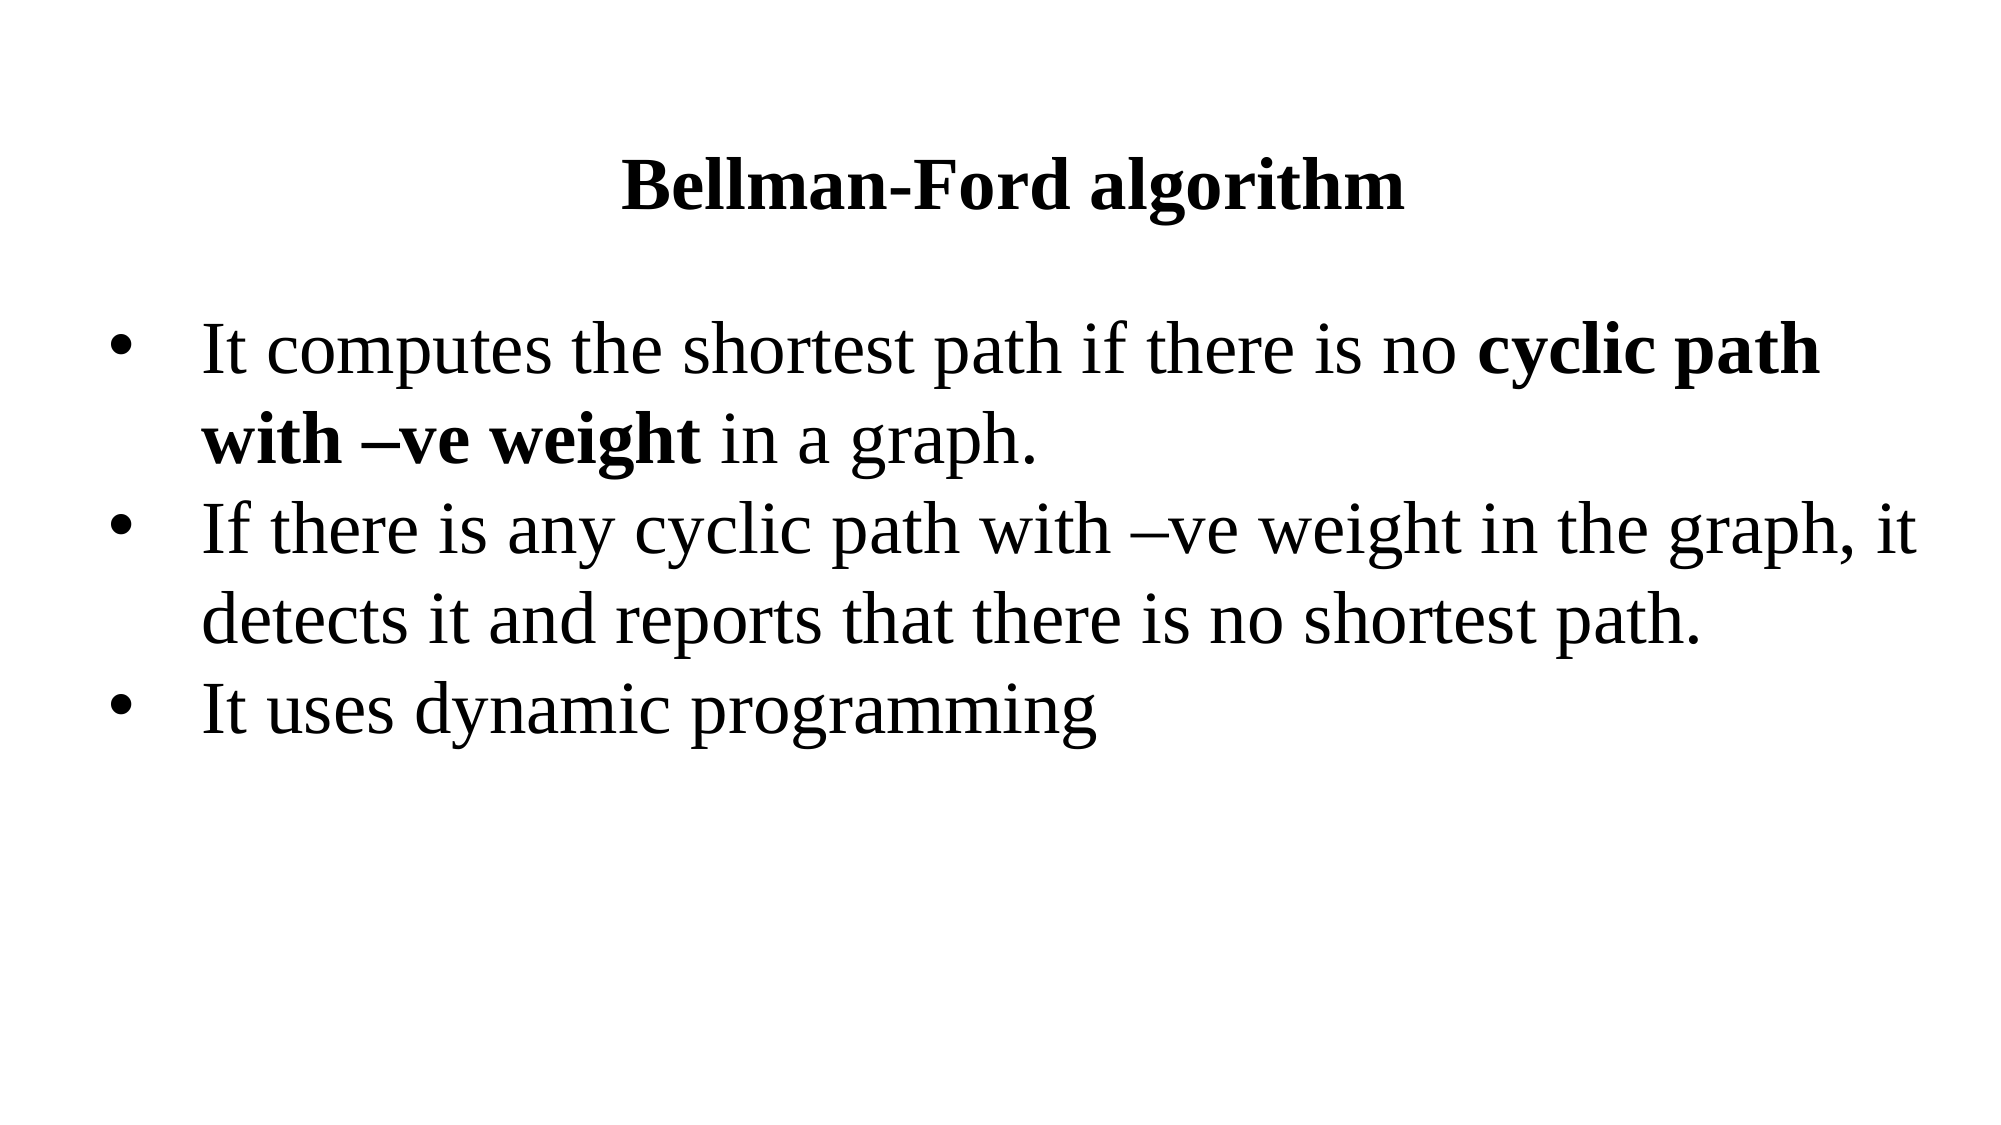

Bellman-Ford algorithm
It computes the shortest path if there is no cyclic path with –ve weight in a graph.
If there is any cyclic path with –ve weight in the graph, it detects it and reports that there is no shortest path.
It uses dynamic programming